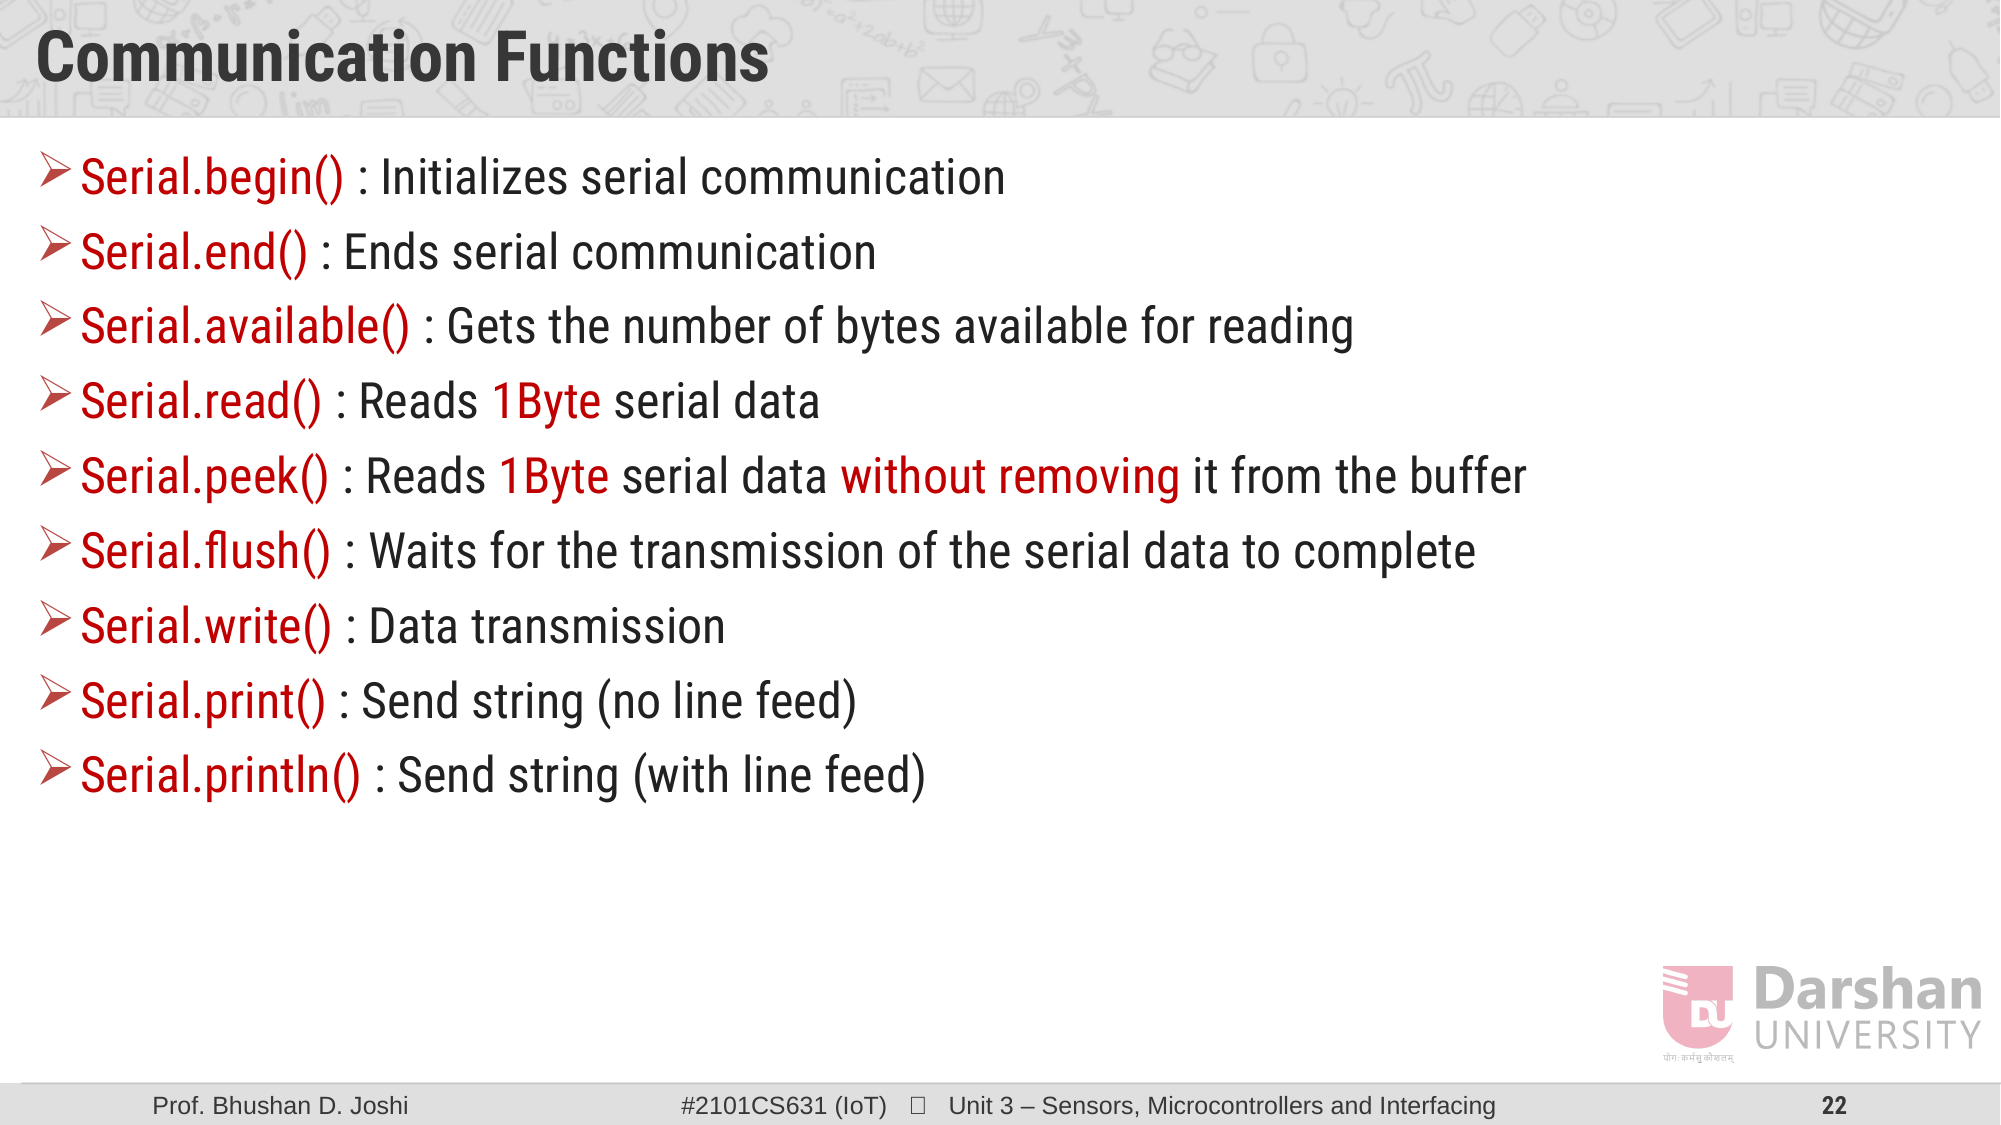

# Communication Functions
Serial.begin() : Initializes serial communication
Serial.end() : Ends serial communication
Serial.available() : Gets the number of bytes available for reading
Serial.read() : Reads 1Byte serial data
Serial.peek() : Reads 1Byte serial data without removing it from the buffer
Serial.flush() : Waits for the transmission of the serial data to complete
Serial.write() : Data transmission
Serial.print() : Send string (no line feed)
Serial.println() : Send string (with line feed)